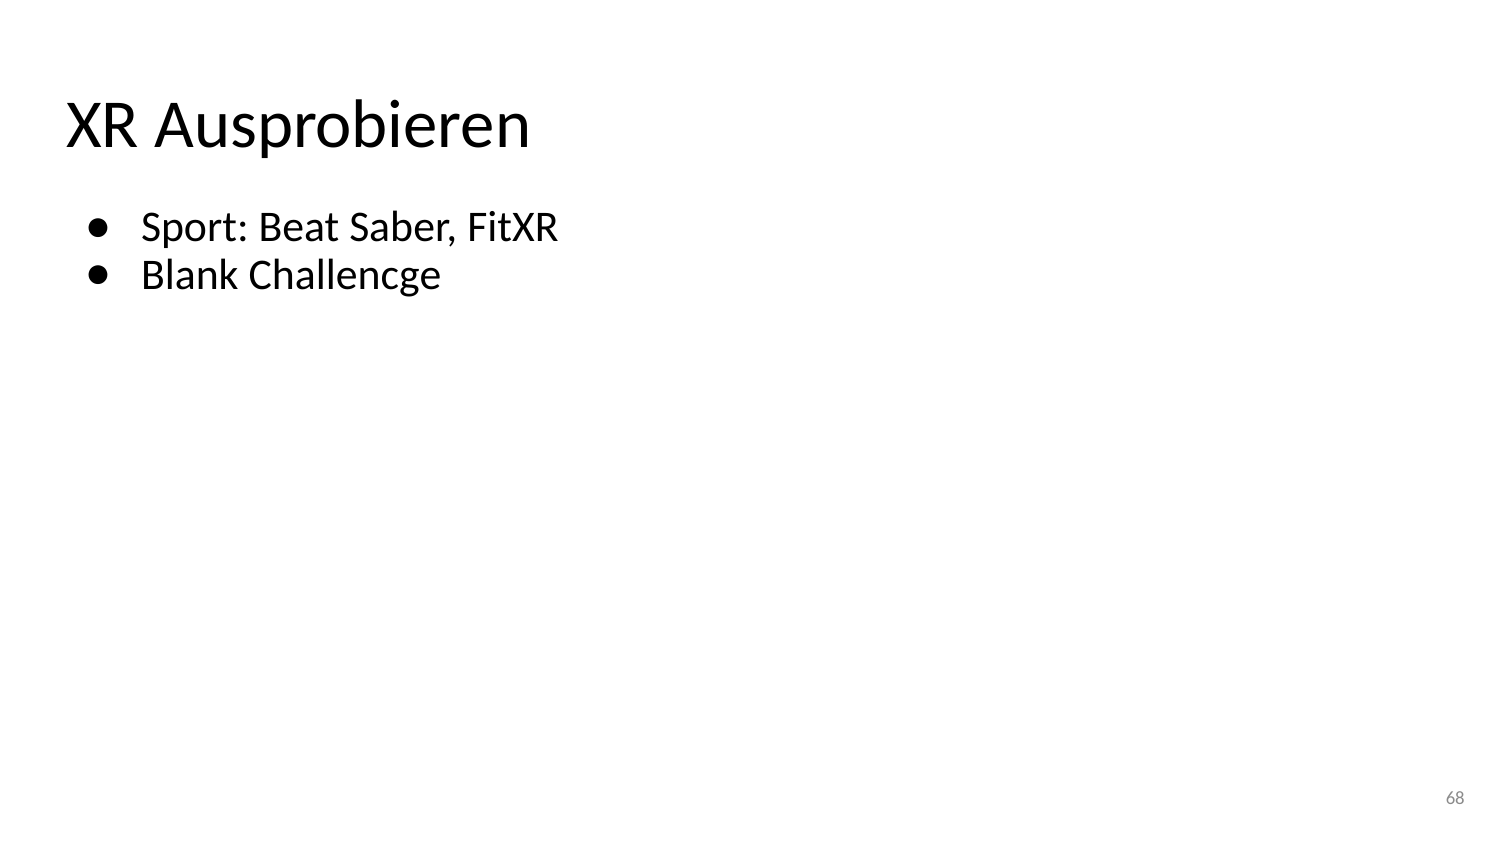

# XR Ausprobieren
Sport: Beat Saber, FitXR
Blank Challencge
68